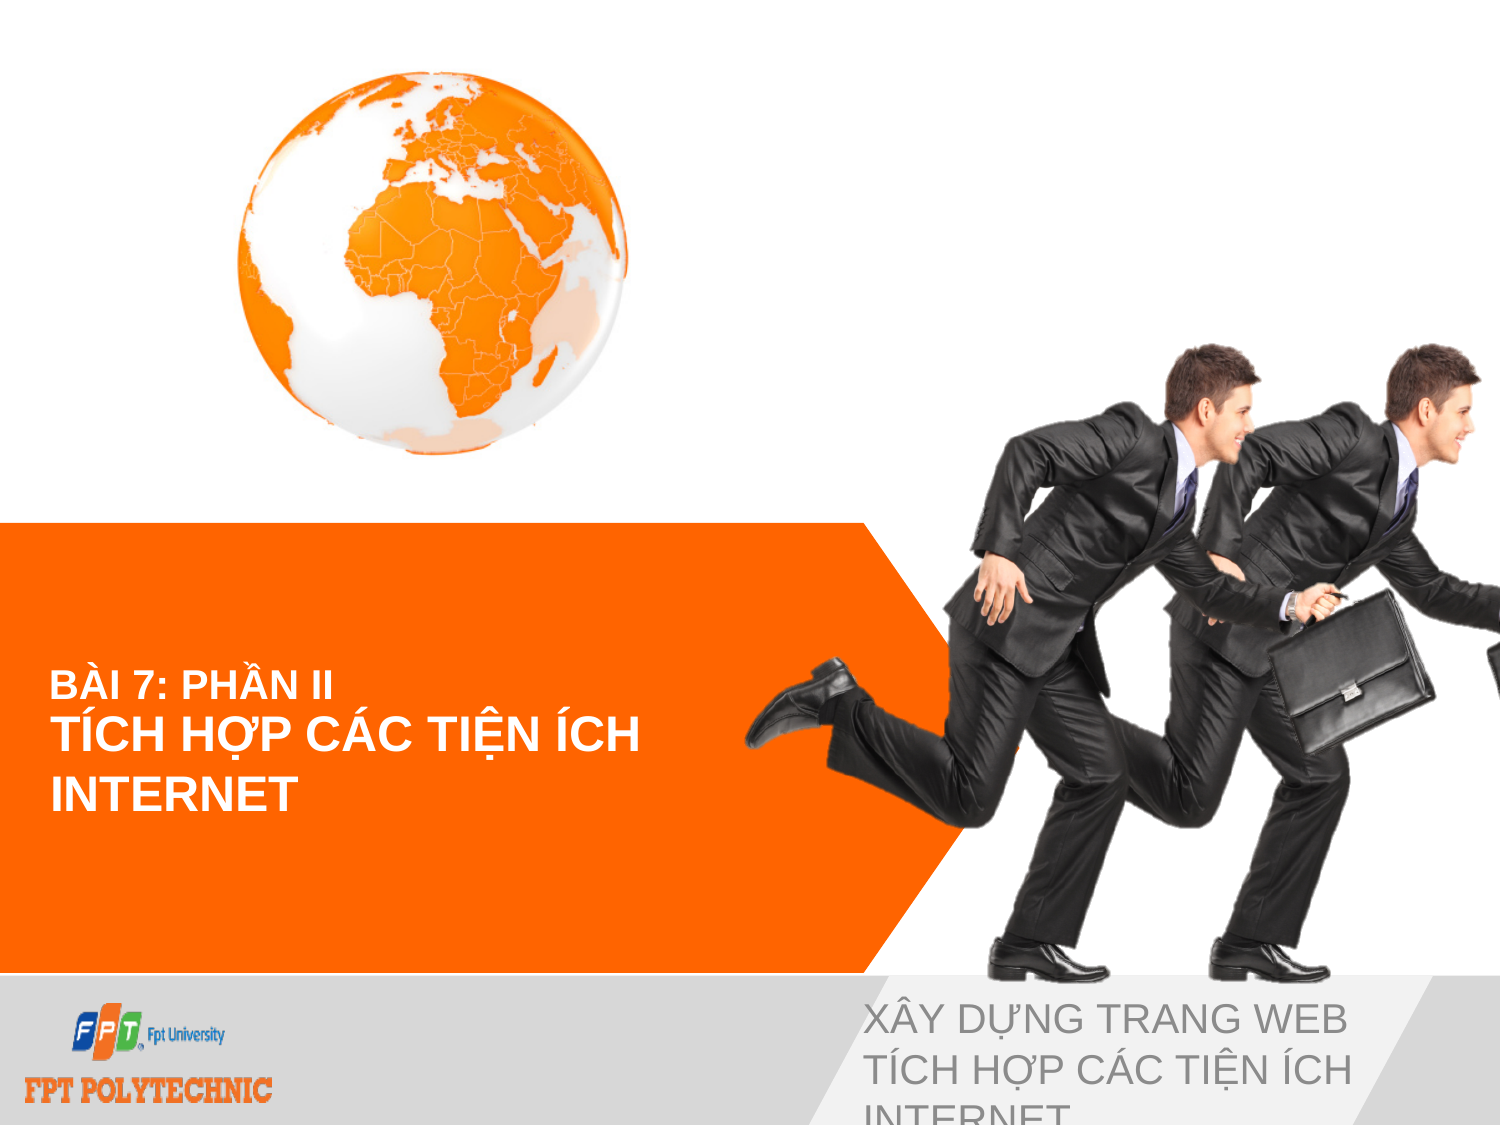

# Tích hợp các tiện ích Internet
Bài 7: Phần II
Xây dựng trang web
Tích hợp các tiện ích Internet